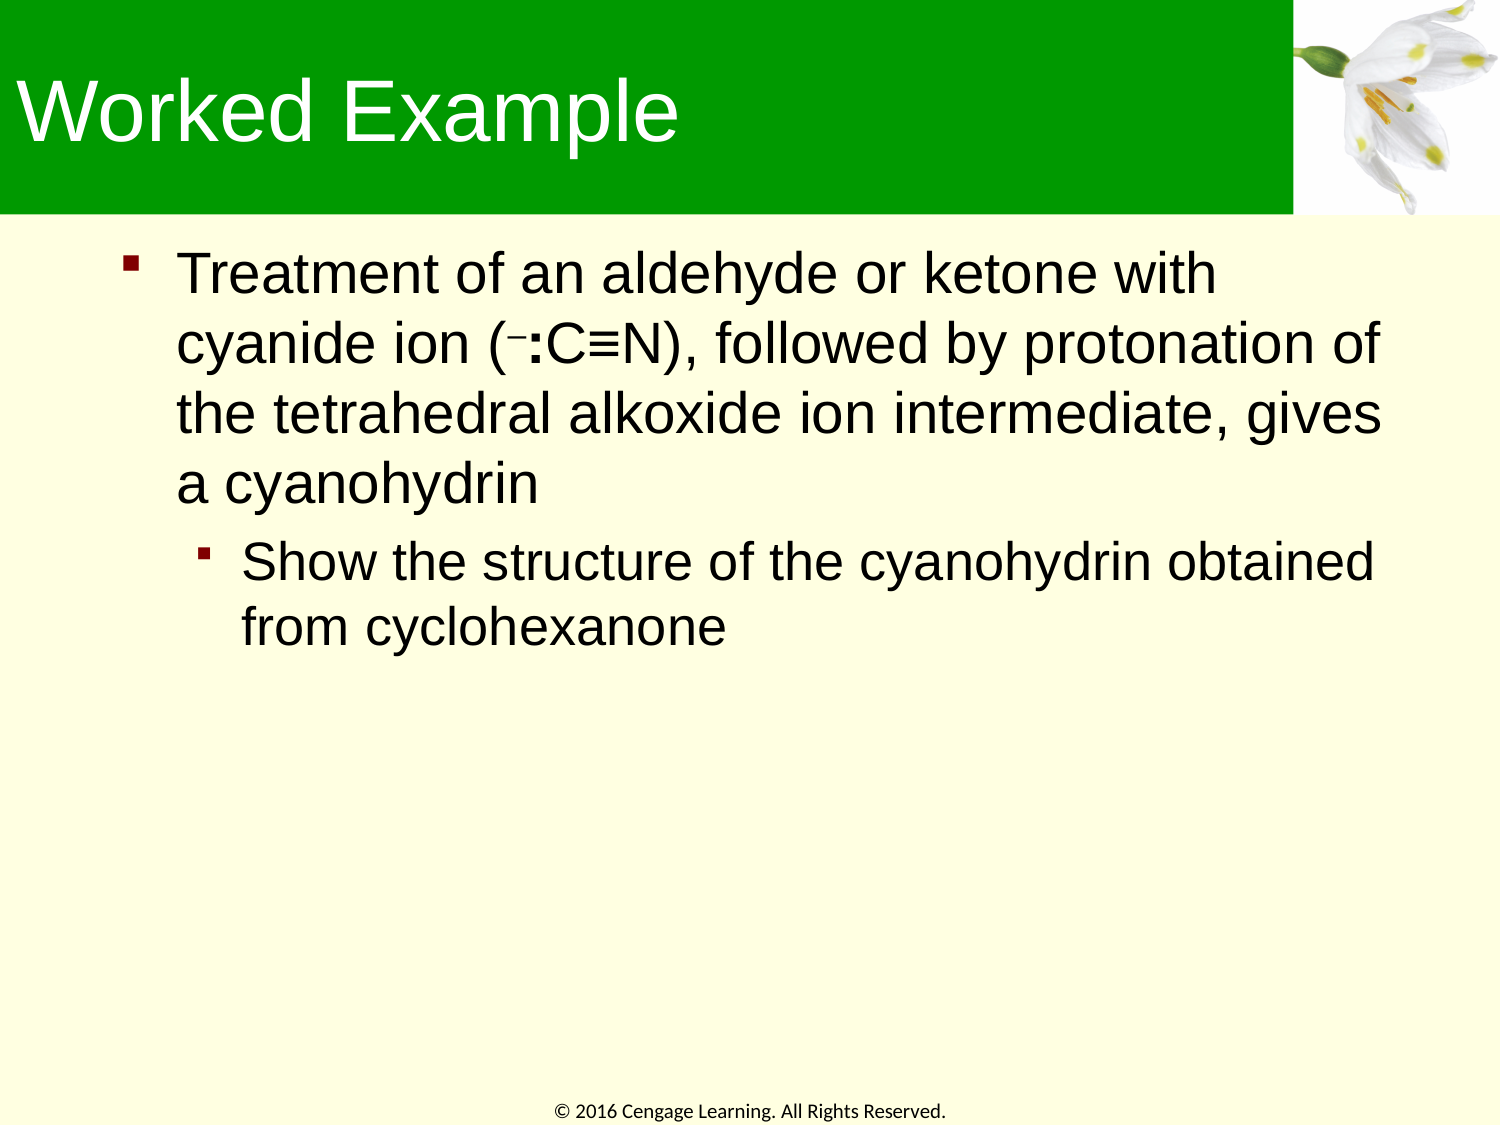

# Worked Example
Treatment of an aldehyde or ketone with cyanide ion (–:C≡N), followed by protonation of the tetrahedral alkoxide ion intermediate, gives a cyanohydrin
Show the structure of the cyanohydrin obtained from cyclohexanone